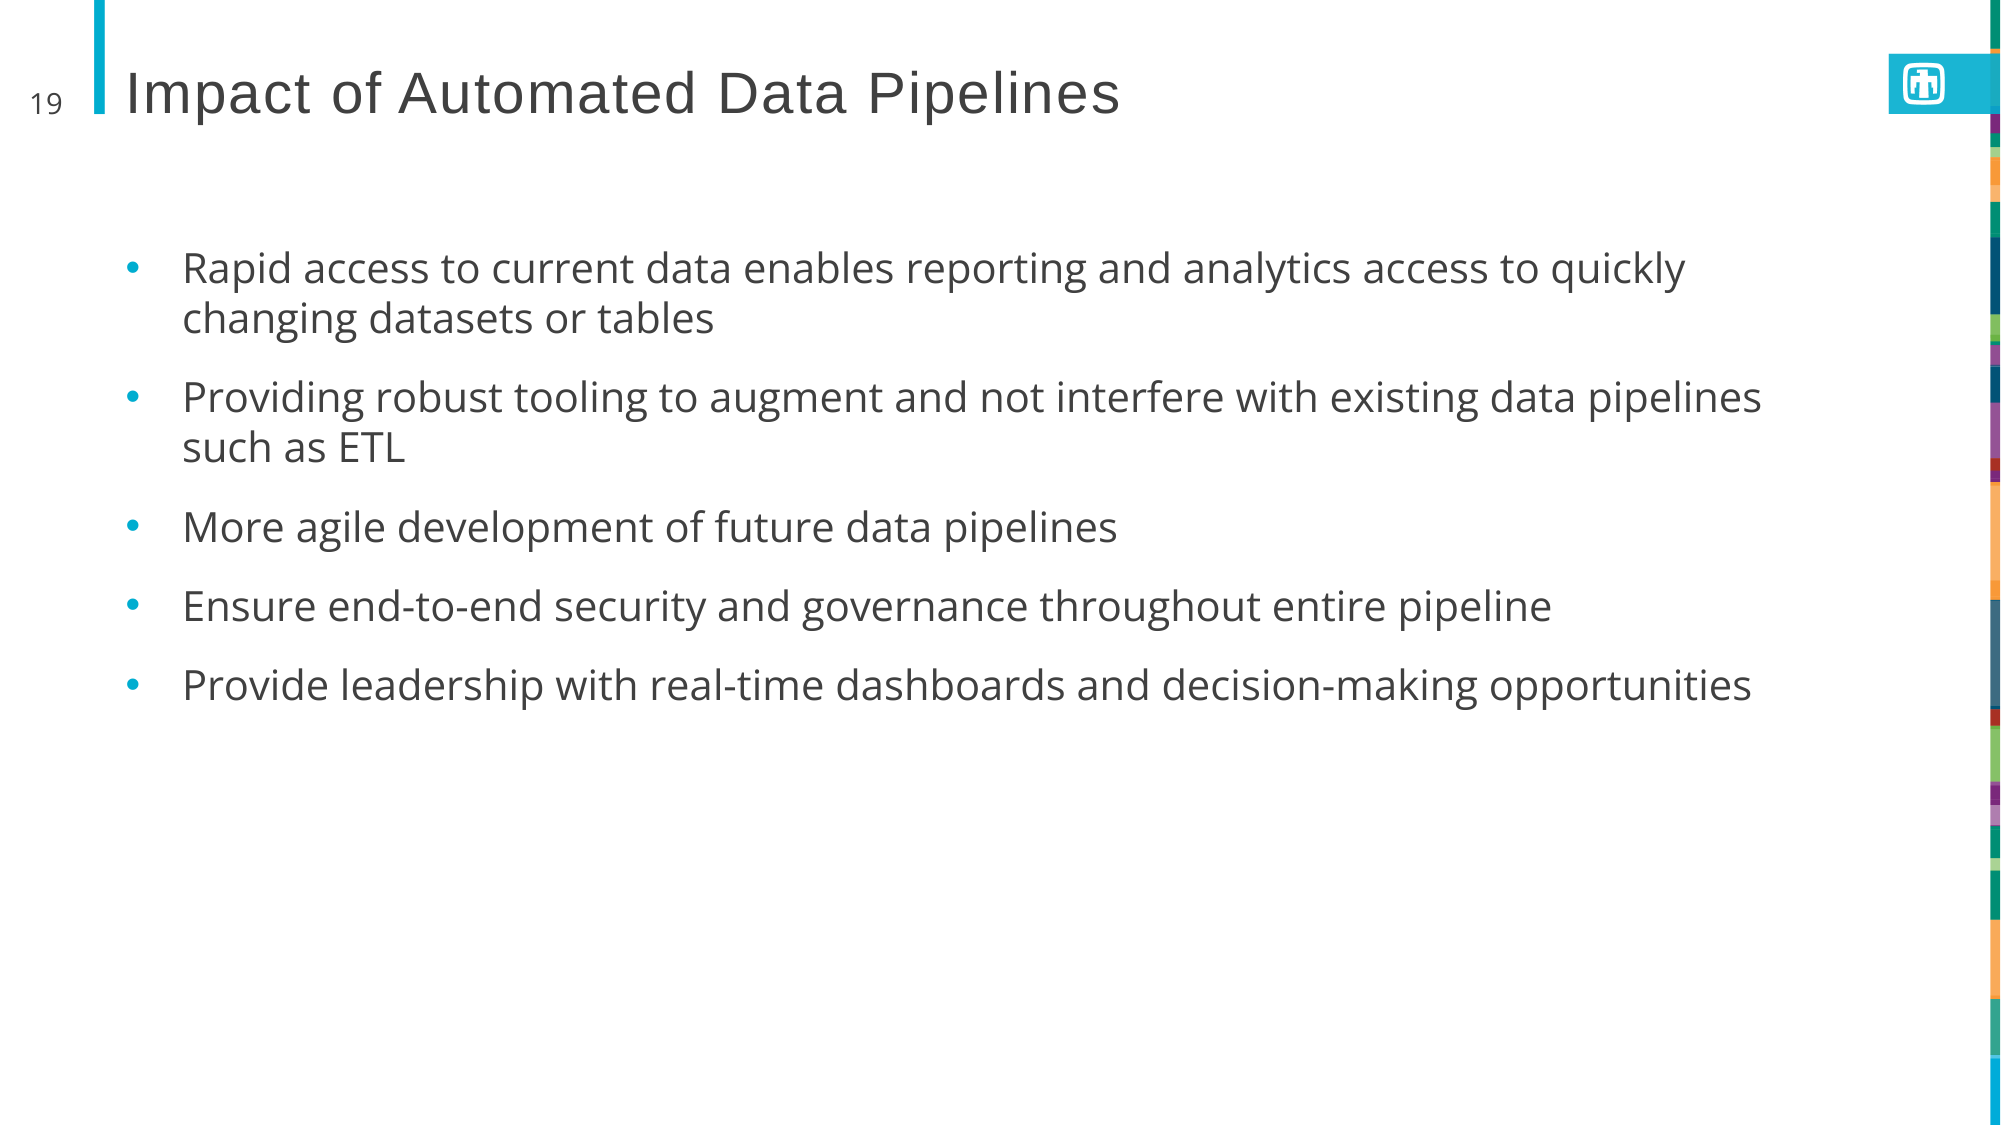

19
# Impact of Automated Data Pipelines
Rapid access to current data enables reporting and analytics access to quickly changing datasets or tables
Providing robust tooling to augment and not interfere with existing data pipelines such as ETL
More agile development of future data pipelines
Ensure end-to-end security and governance throughout entire pipeline
Provide leadership with real-time dashboards and decision-making opportunities